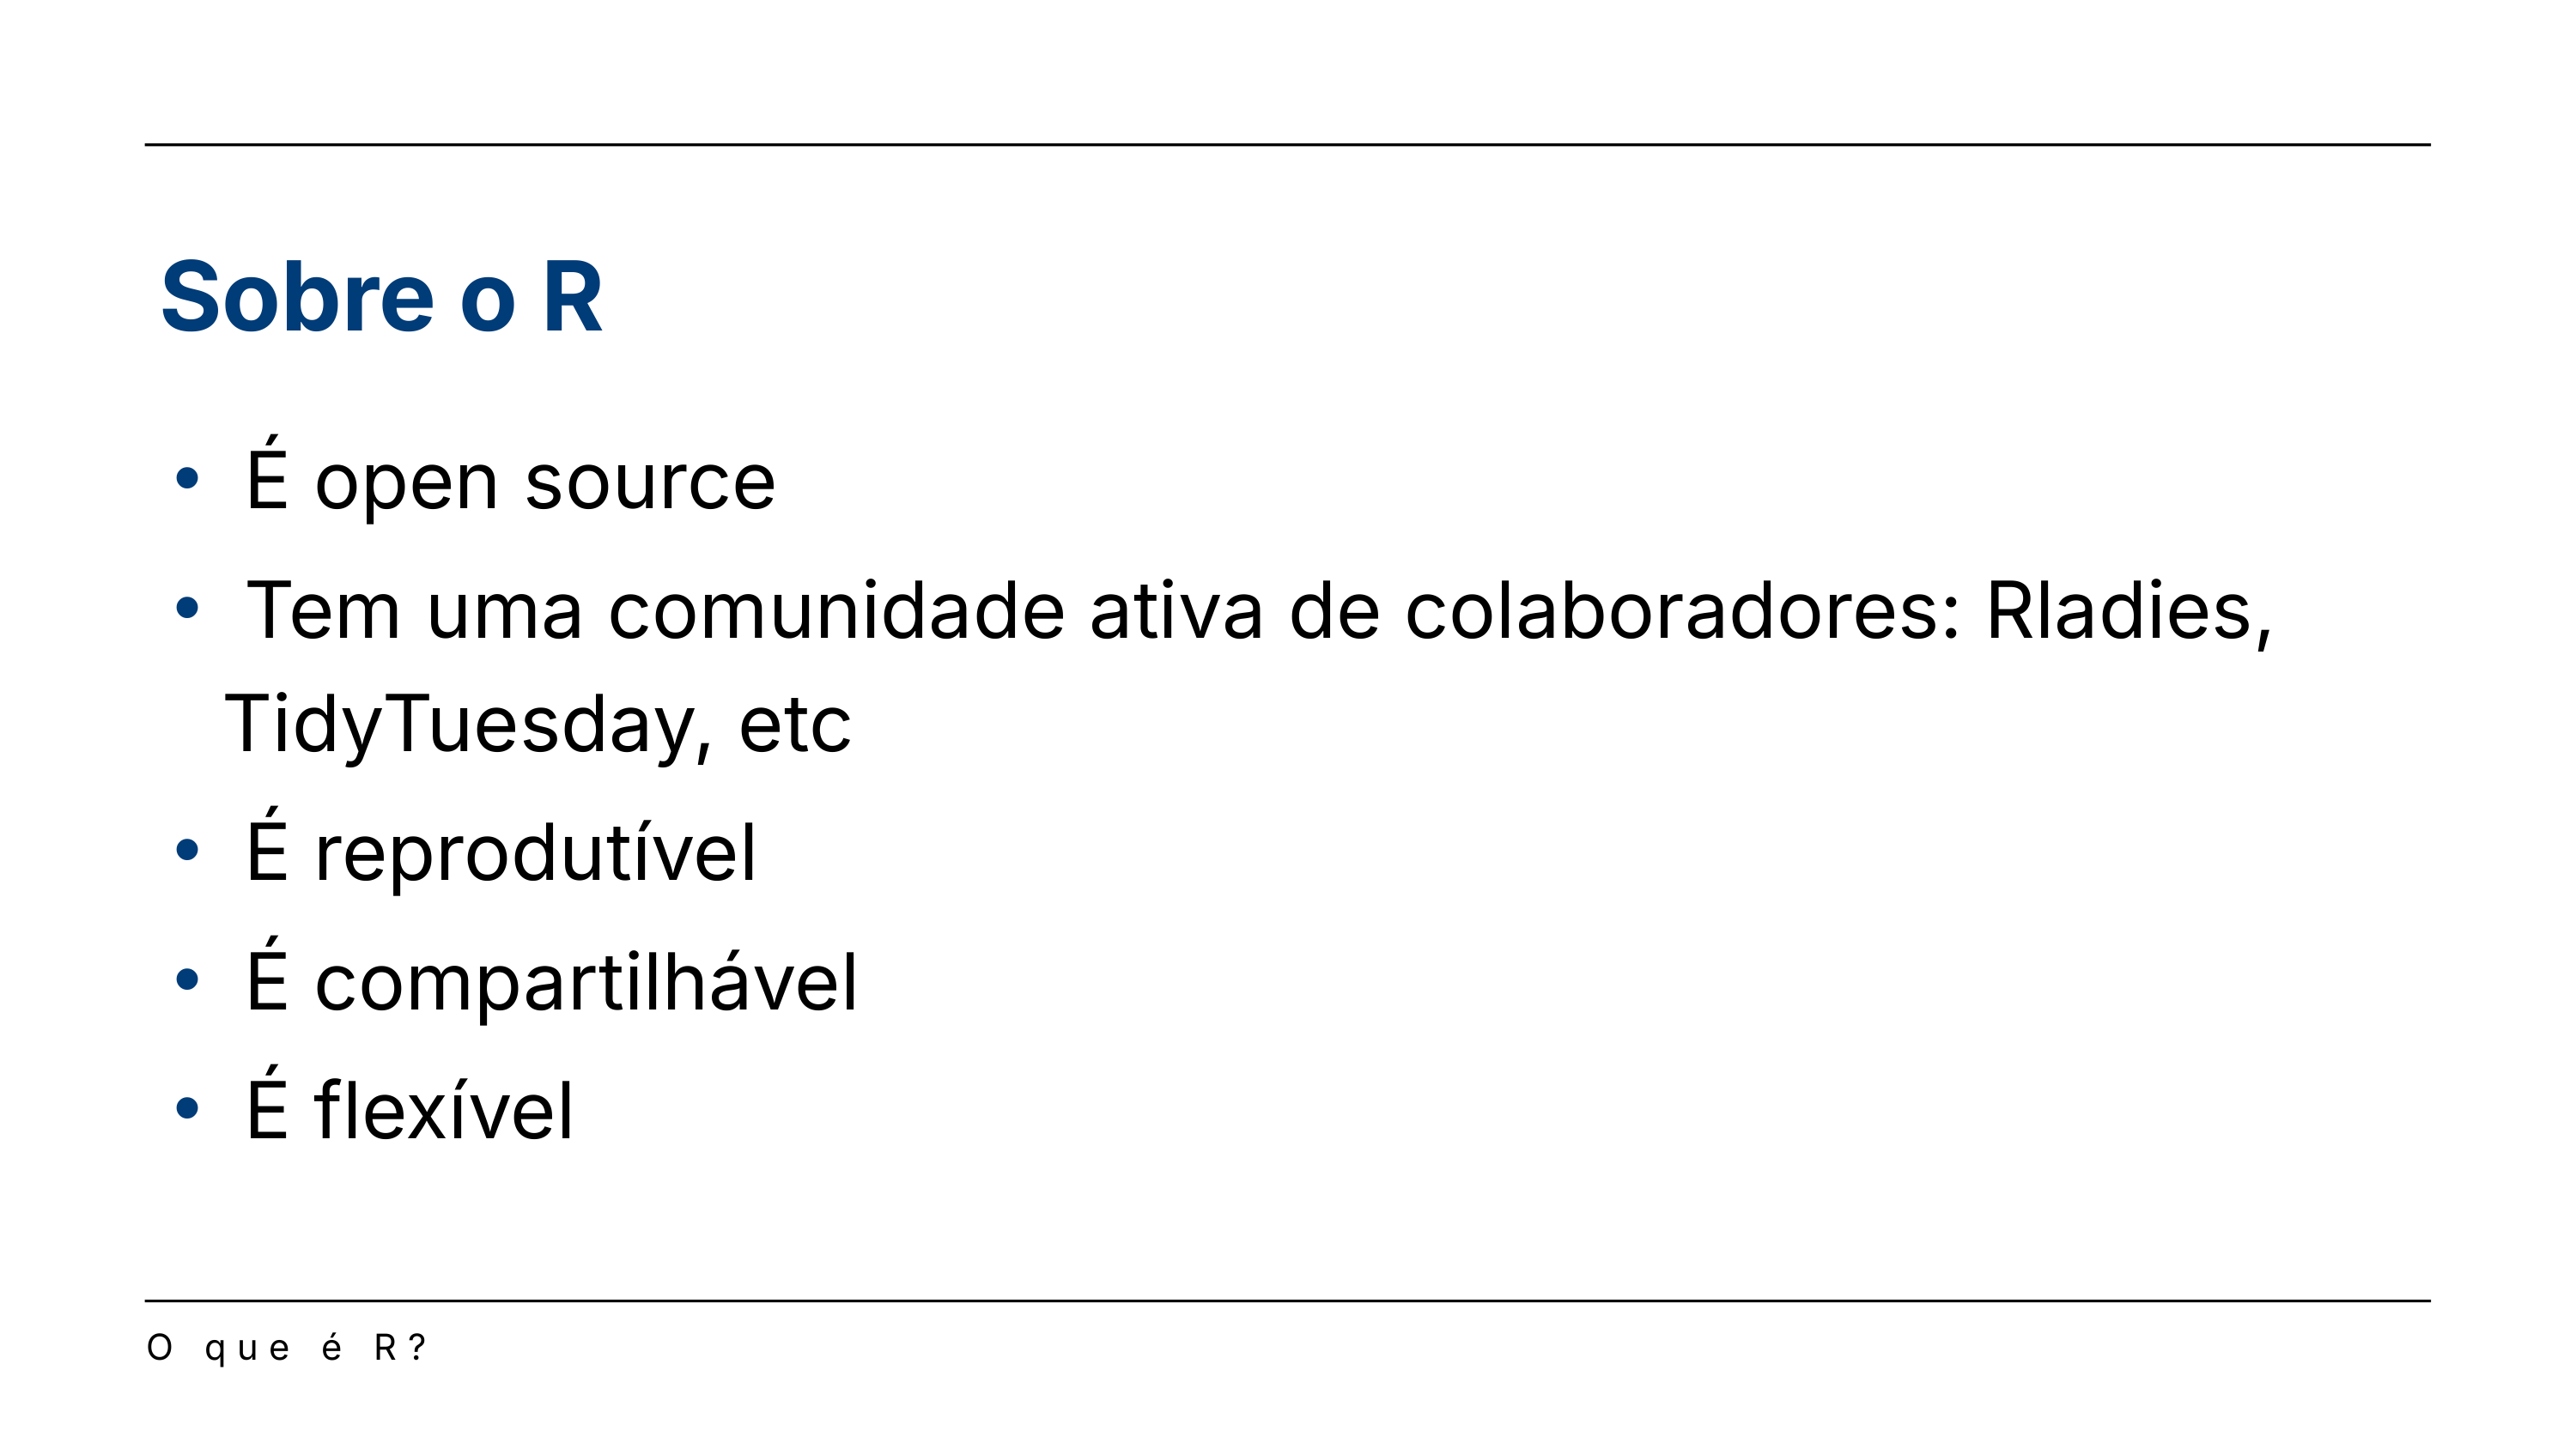

# Sobre o R
 É open source
 Tem uma comunidade ativa de colaboradores: Rladies, TidyTuesday, etc
 É reprodutível
 É compartilhável
 É flexível

O que é R?